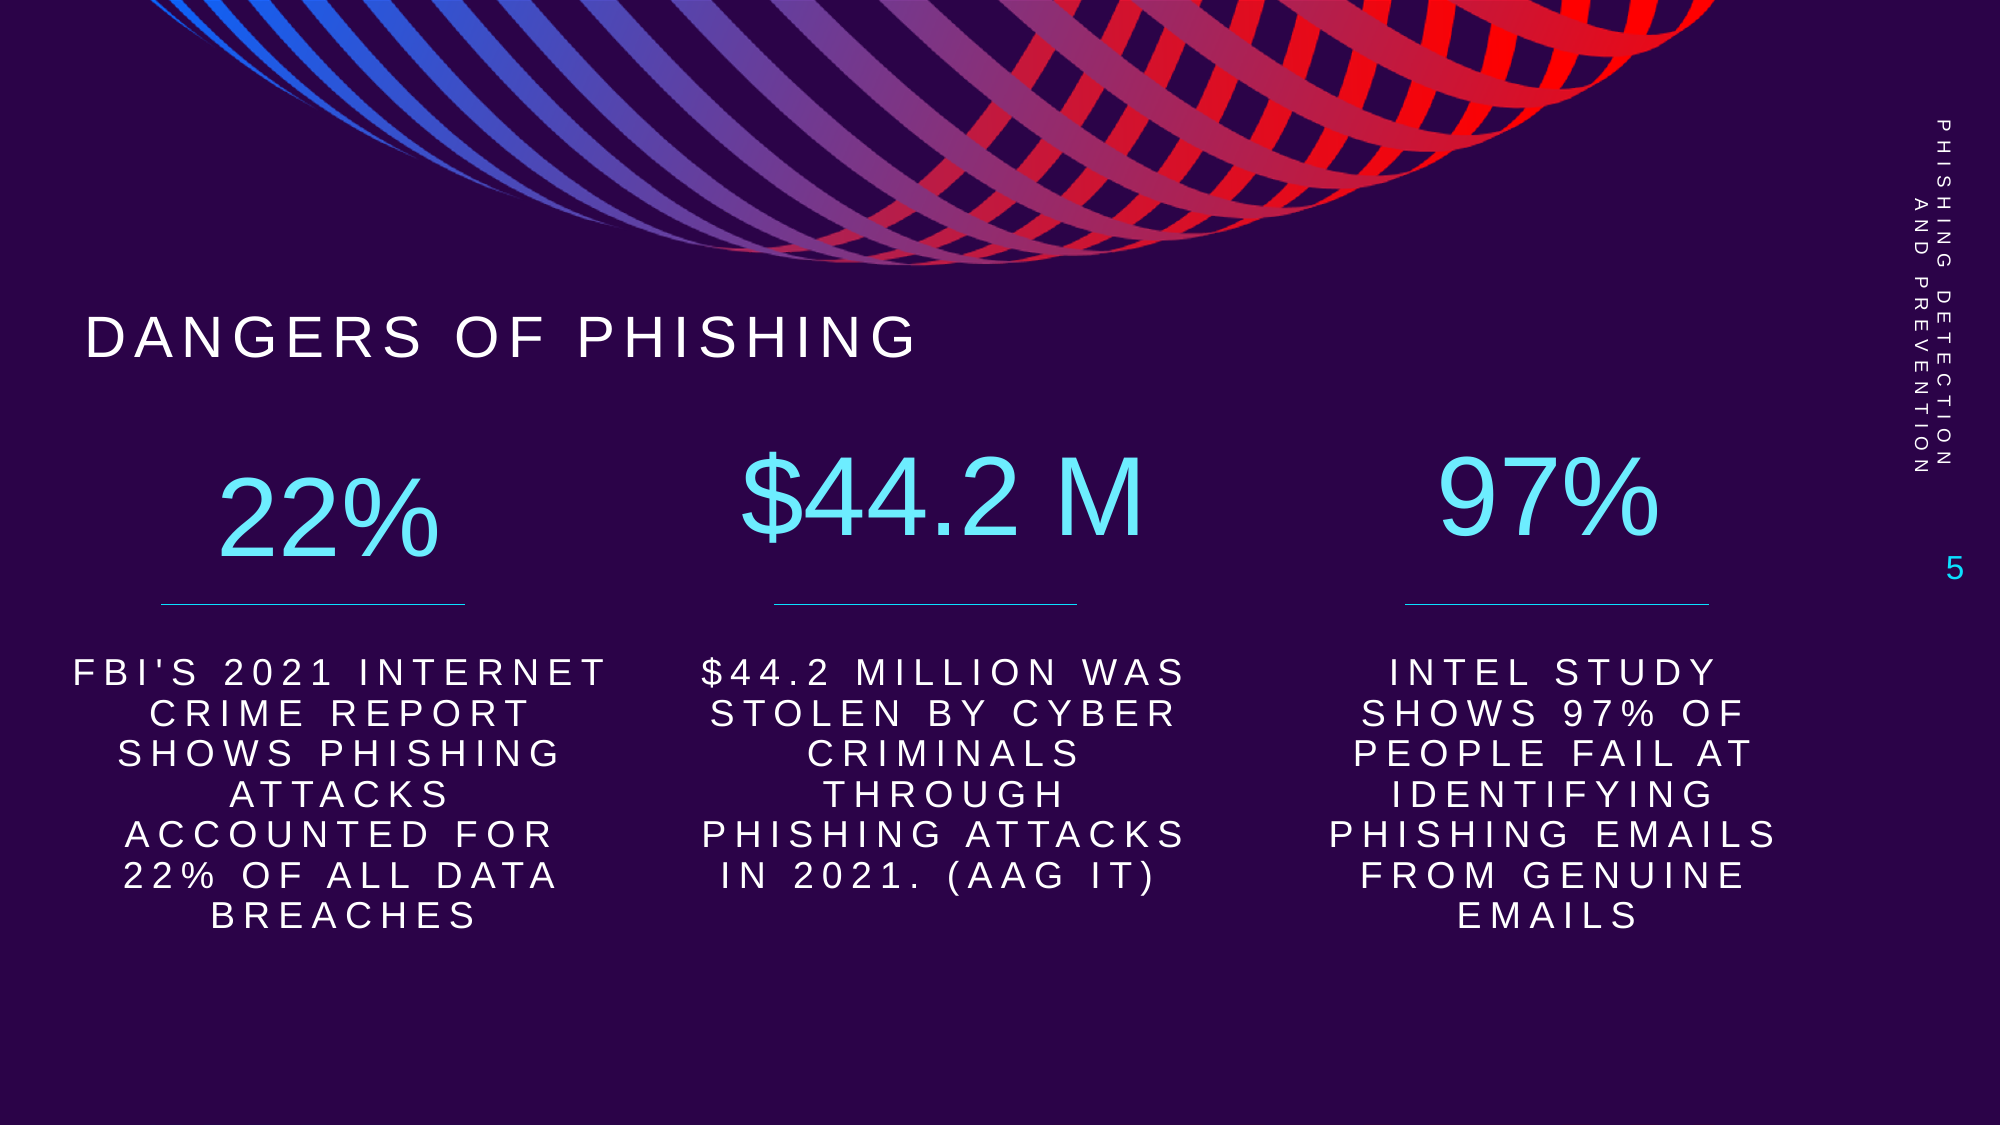

52%

Phishing Detection and Prevention
# Dangers of phishing
$44.2 M
97%
22%
5
FBI's 2021 Internet Crime Report shows phishing attacks accounted for 22% of all data breaches
$44.2 Million was stolen by cyber criminals through phishing attacks in 2021. (AAG IT)
Intel study shows 97% of people fail at identifying phishing emails from genuine emails